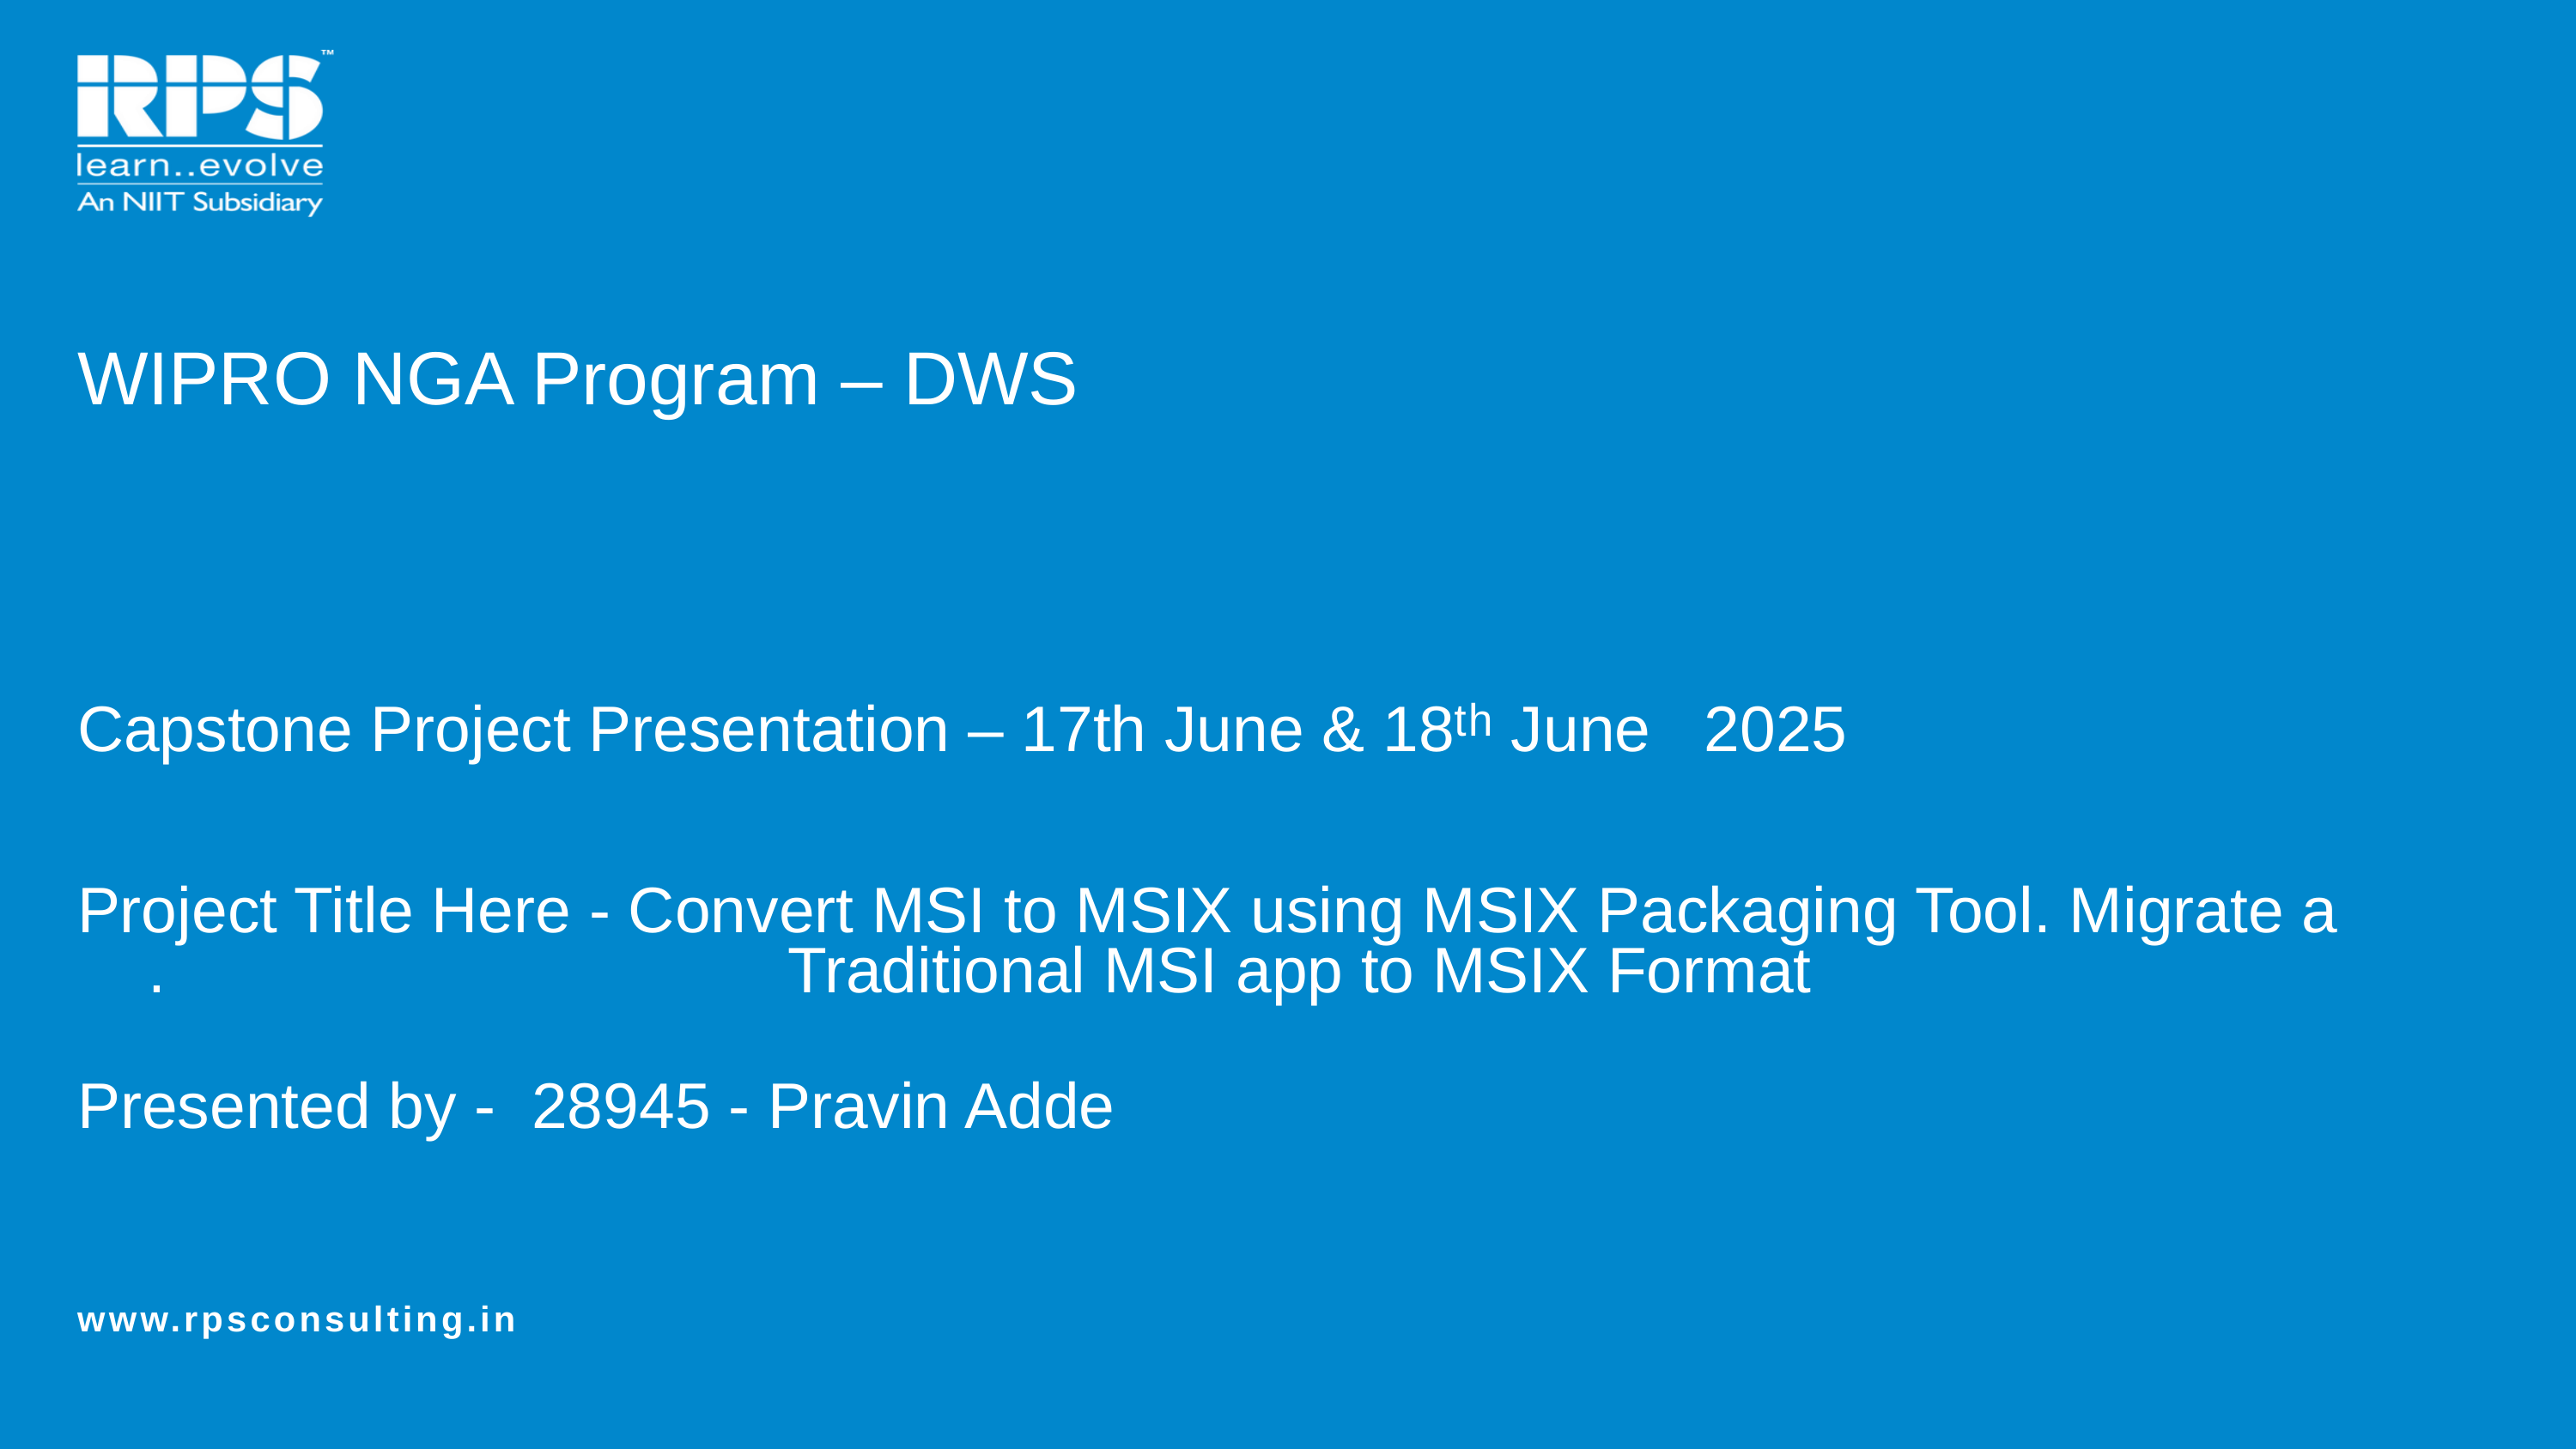

WIPRO NGA Program – DWS
Capstone Project Presentation – 17th June & 18ᵗʰ June   2025
Project Title Here - Convert MSI to MSIX using MSIX Packaging Tool. Migrate a               .                                   Traditional MSI app to MSIX Format
Presented by -  28945 - Pravin Adde
www.rpsconsulting.in